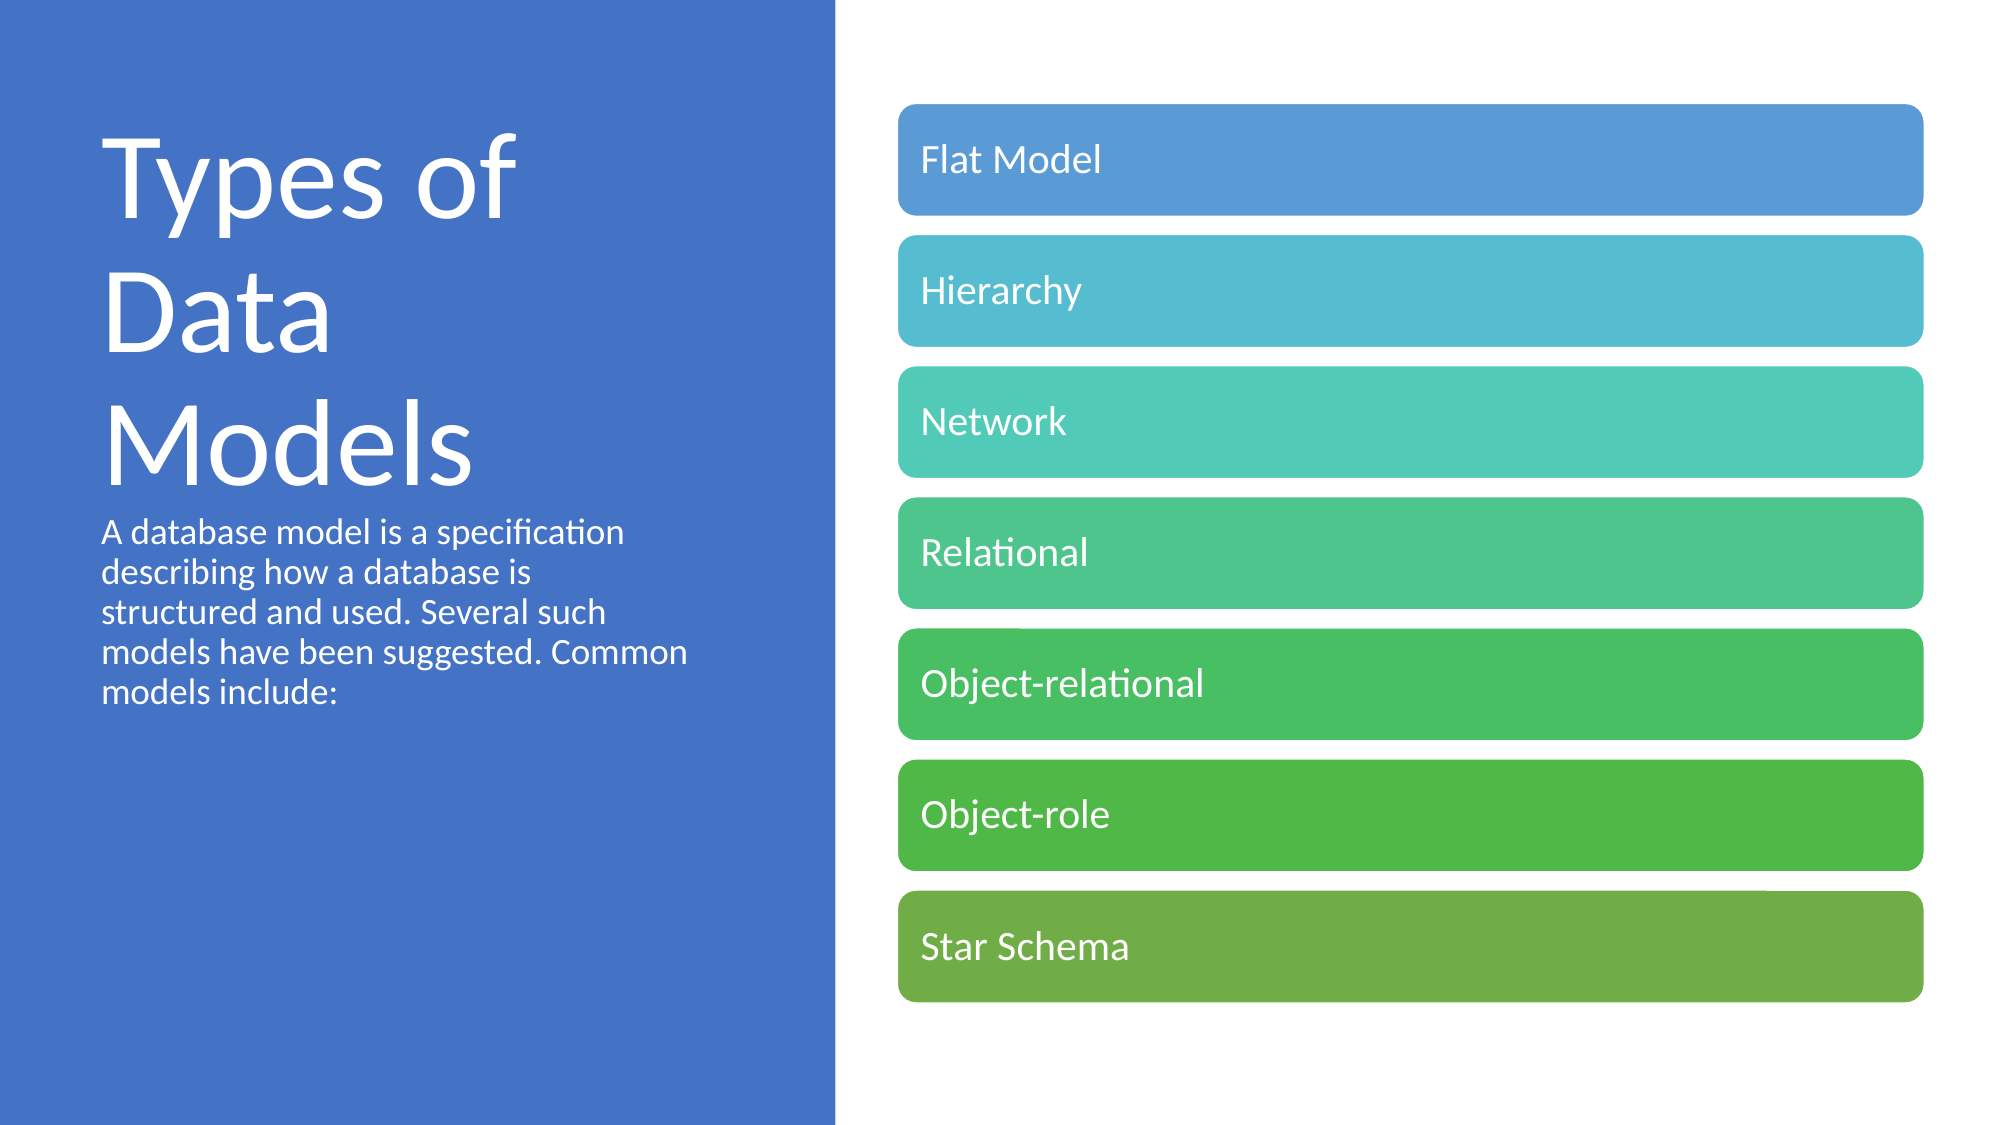

# Types of Data Models A database model is a specification describing how a database is structured and used. Several such models have been suggested. Common models include:
Flat Model
Hierarchy
Network
Relational
Object-relational
Object-role
Star Schema